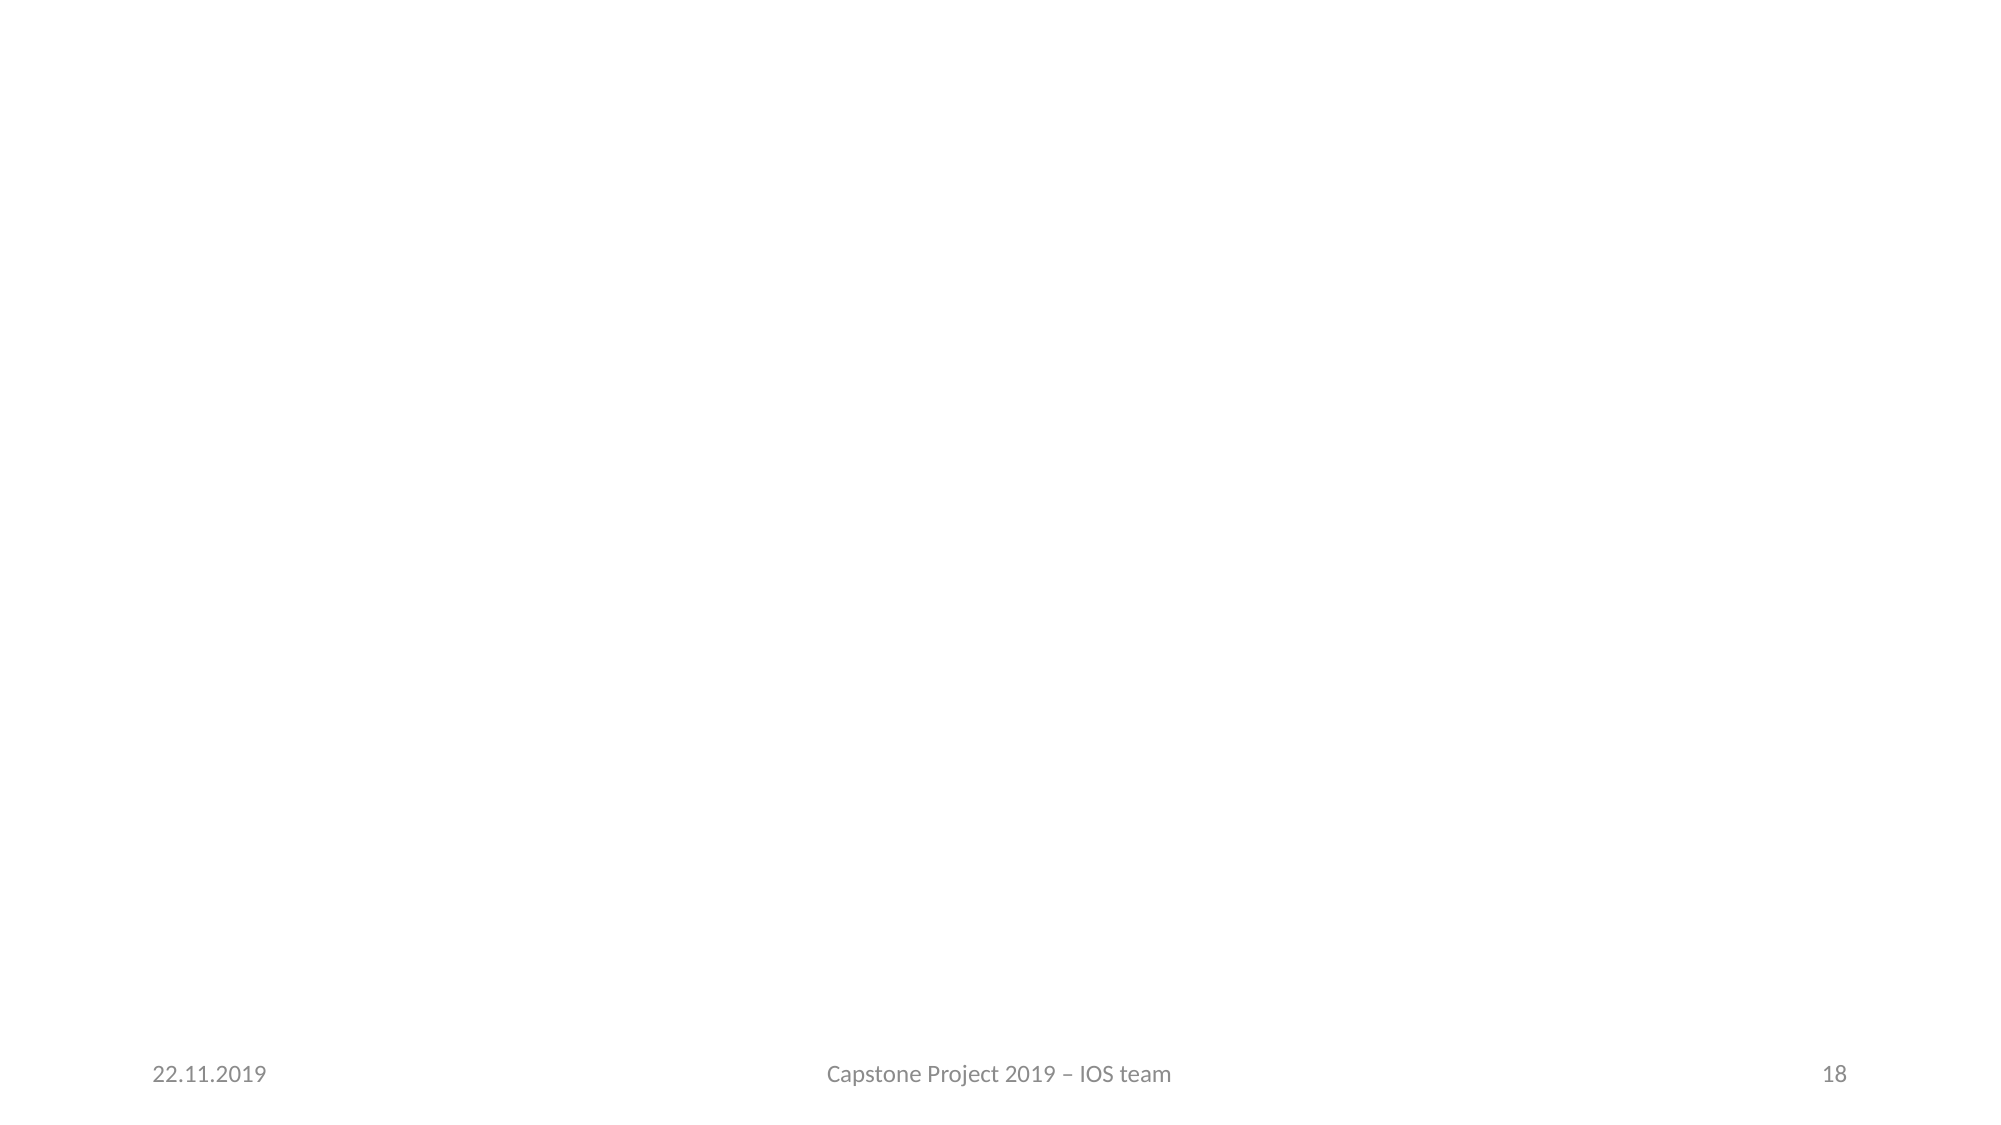

#

22.11.2019
Capstone Project 2019 – IOS team
18